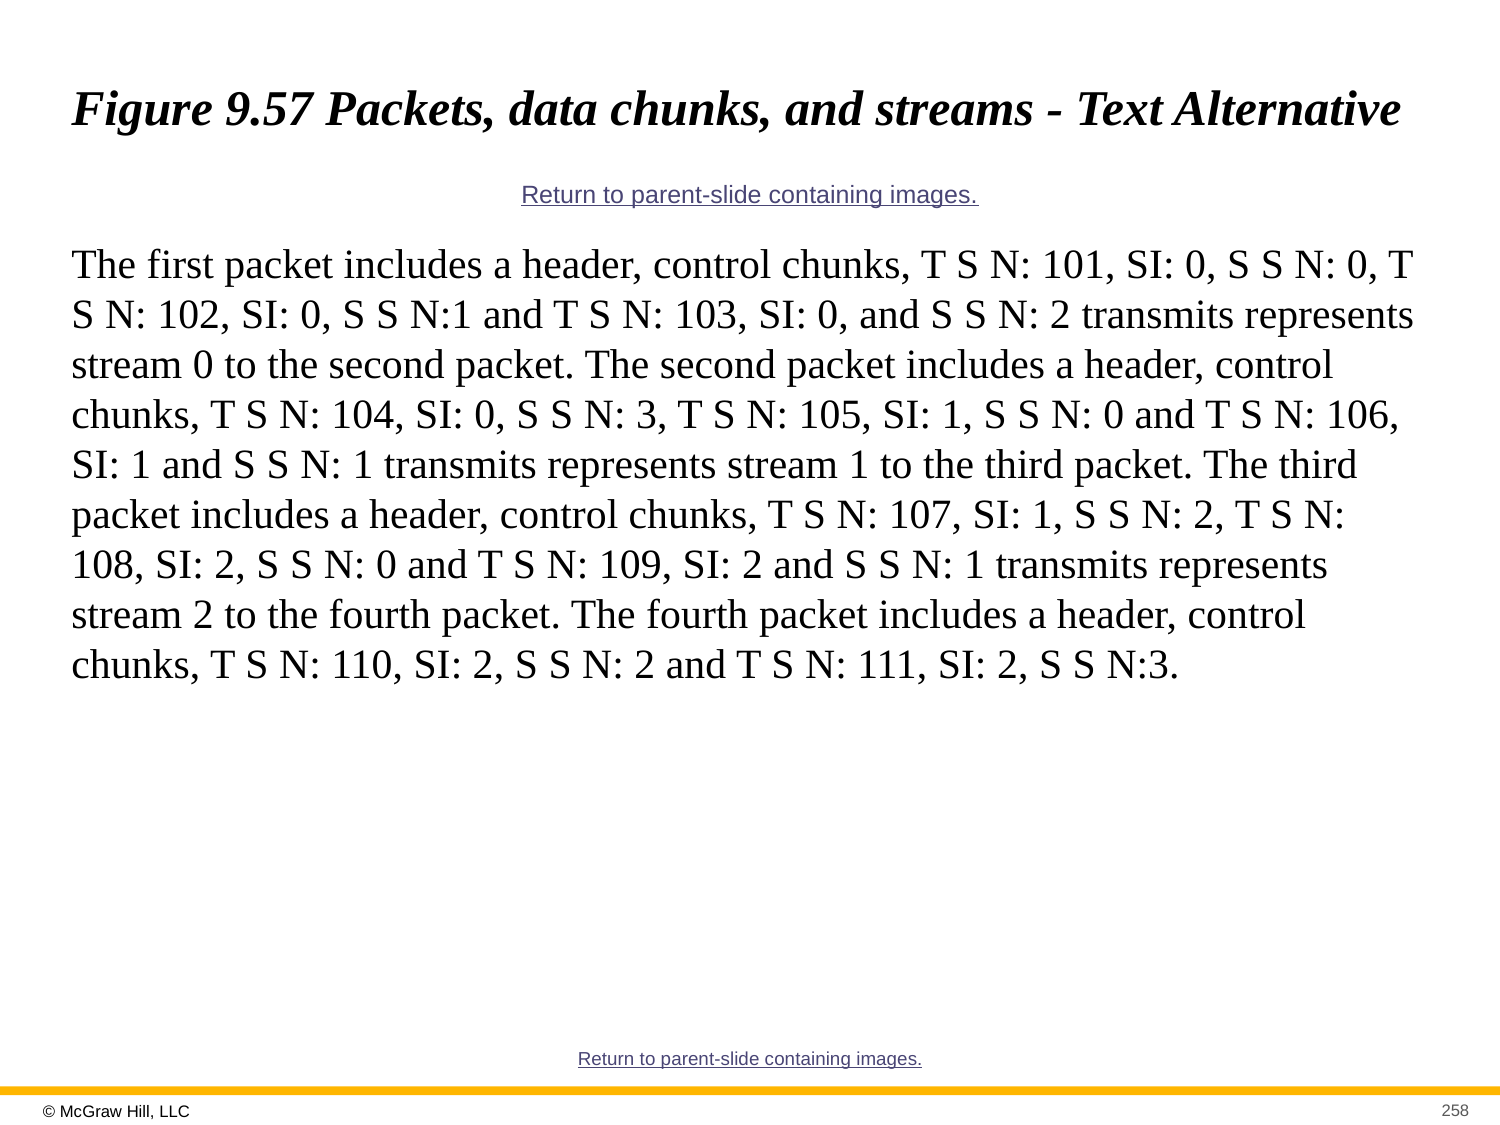

# Figure 9.57 Packets, data chunks, and streams - Text Alternative
Return to parent-slide containing images.
The first packet includes a header, control chunks, T S N: 101, SI: 0, S S N: 0, T S N: 102, SI: 0, S S N:1 and T S N: 103, SI: 0, and S S N: 2 transmits represents stream 0 to the second packet. The second packet includes a header, control chunks, T S N: 104, SI: 0, S S N: 3, T S N: 105, SI: 1, S S N: 0 and T S N: 106, SI: 1 and S S N: 1 transmits represents stream 1 to the third packet. The third packet includes a header, control chunks, T S N: 107, SI: 1, S S N: 2, T S N: 108, SI: 2, S S N: 0 and T S N: 109, SI: 2 and S S N: 1 transmits represents stream 2 to the fourth packet. The fourth packet includes a header, control chunks, T S N: 110, SI: 2, S S N: 2 and T S N: 111, SI: 2, S S N:3.
Return to parent-slide containing images.
258